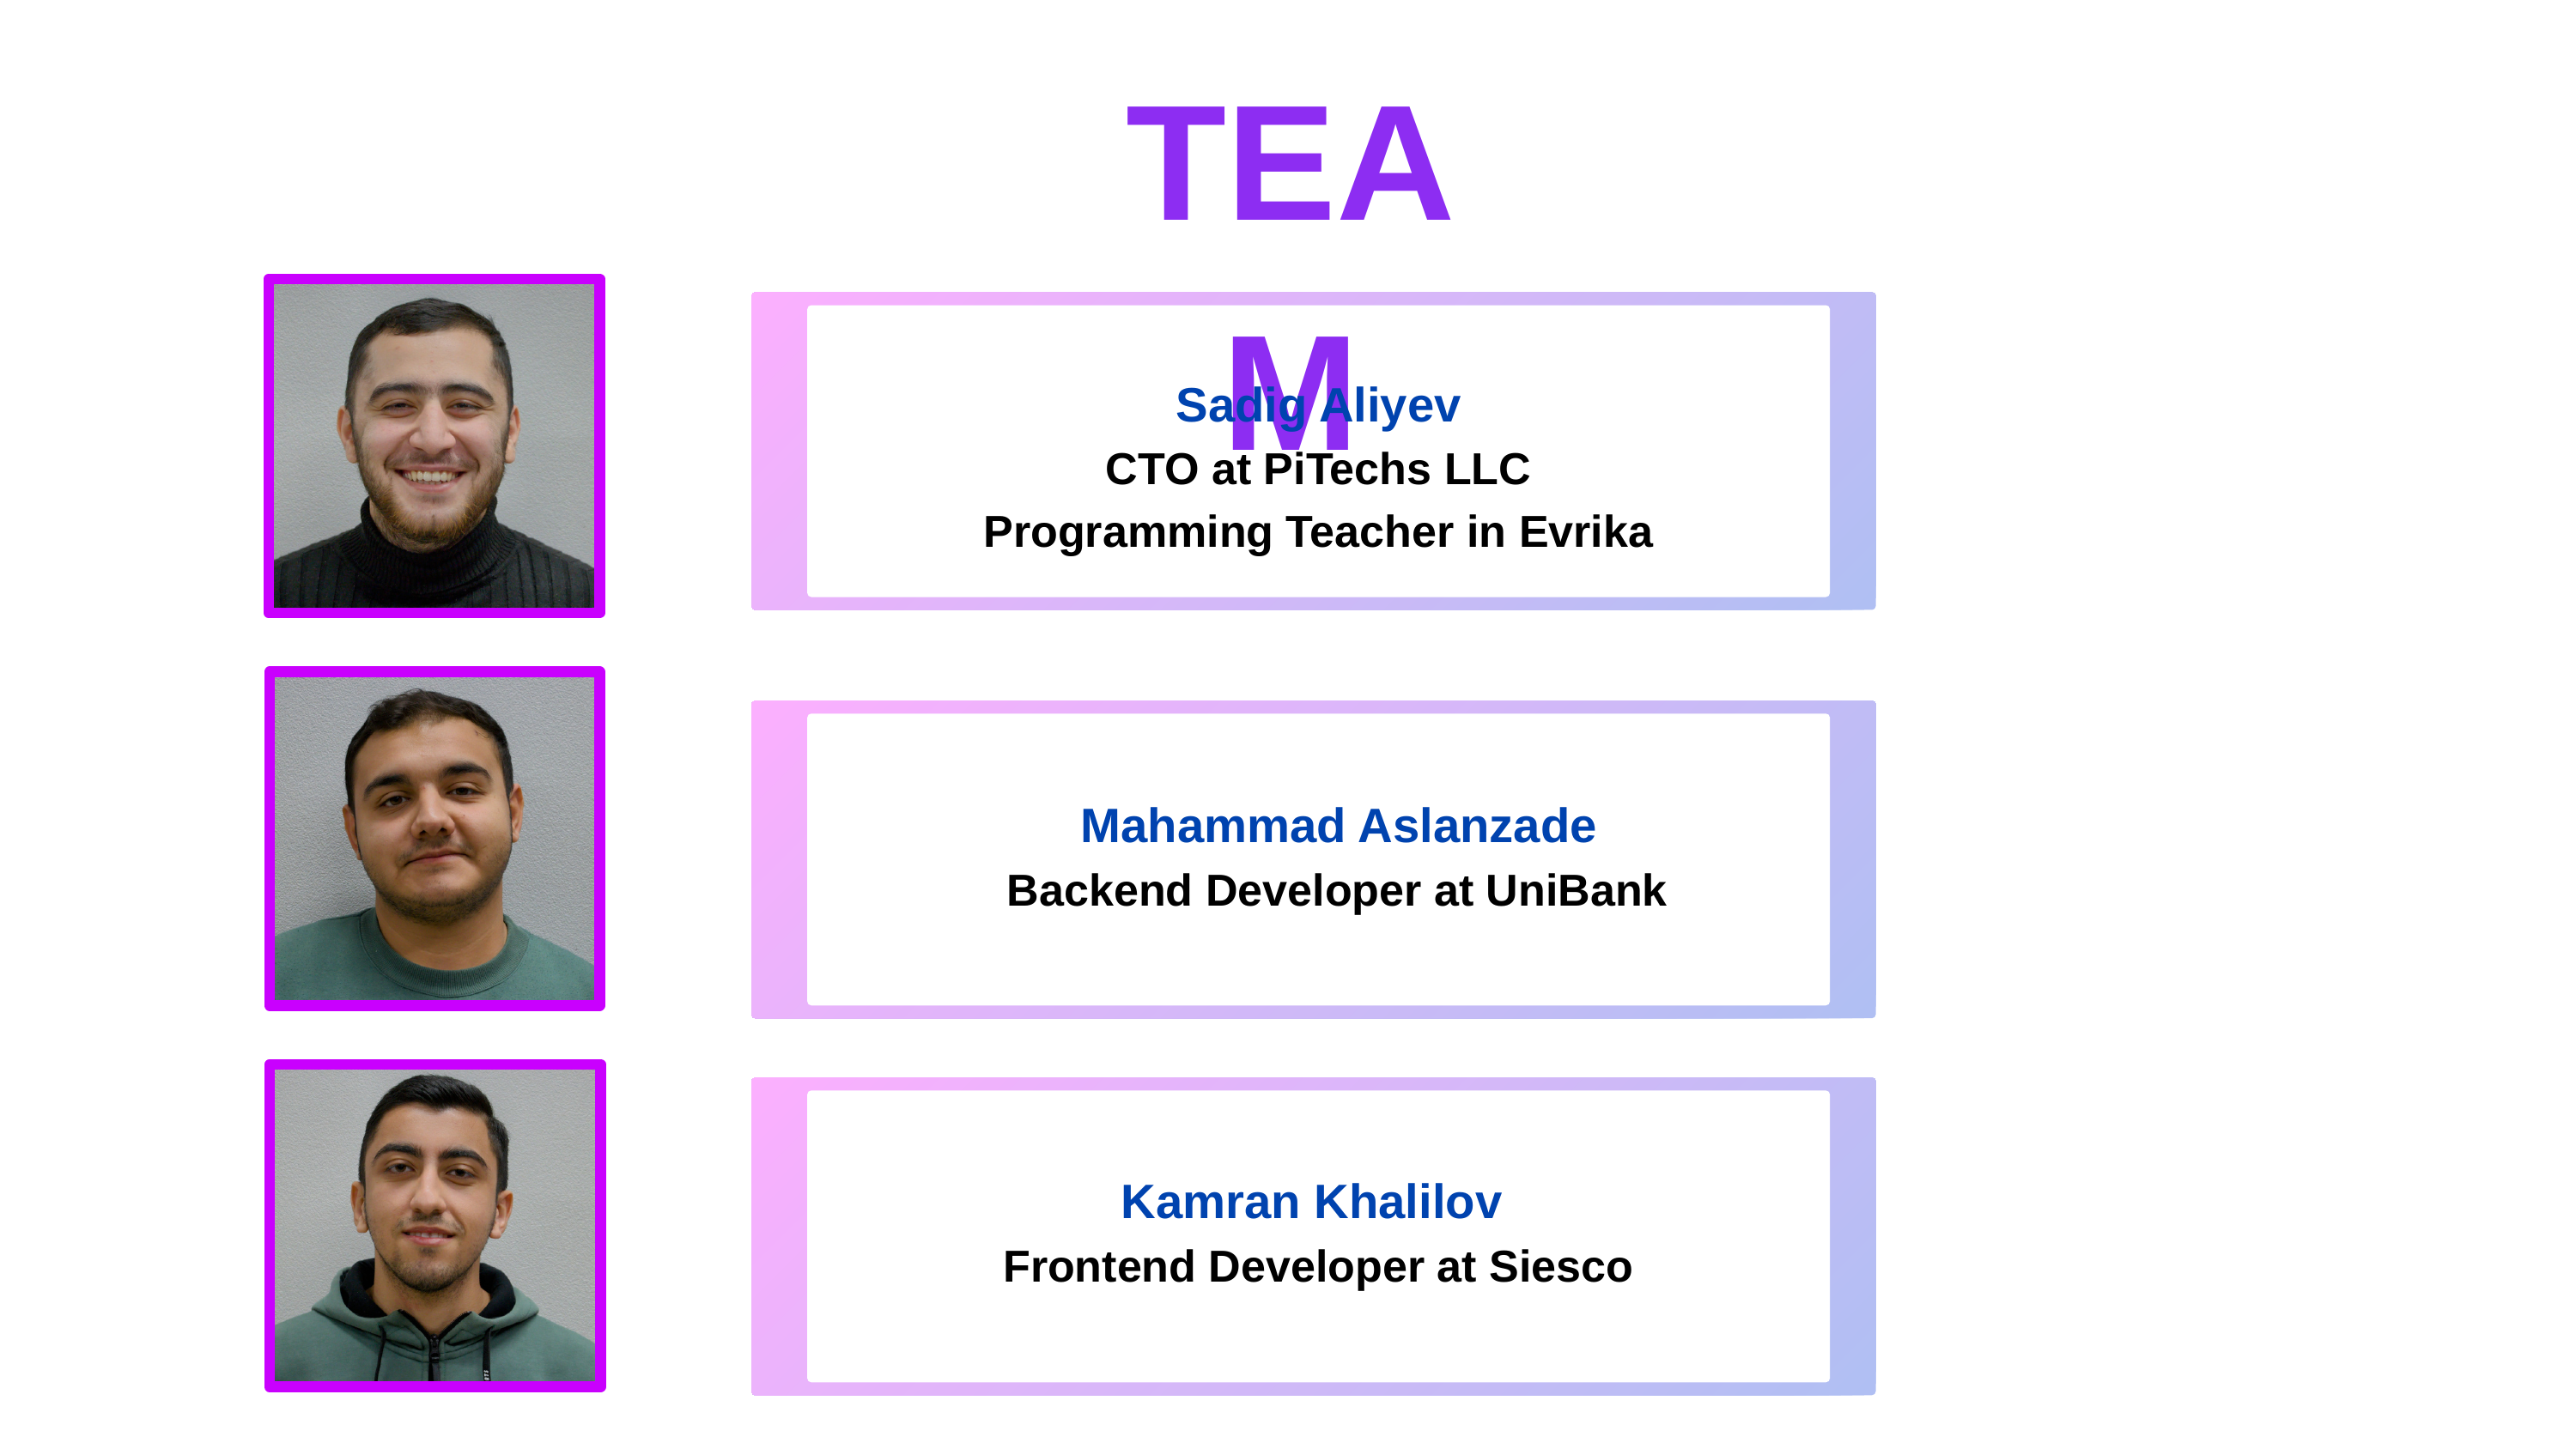

TEAM

Sadig Aliyev
CTO at PiTechs LLC
Programming Teacher in Evrika

   Mahammad Aslanzade
   Backend Developer at UniBank

Kamran Khalilov
Frontend Developer at Siesco